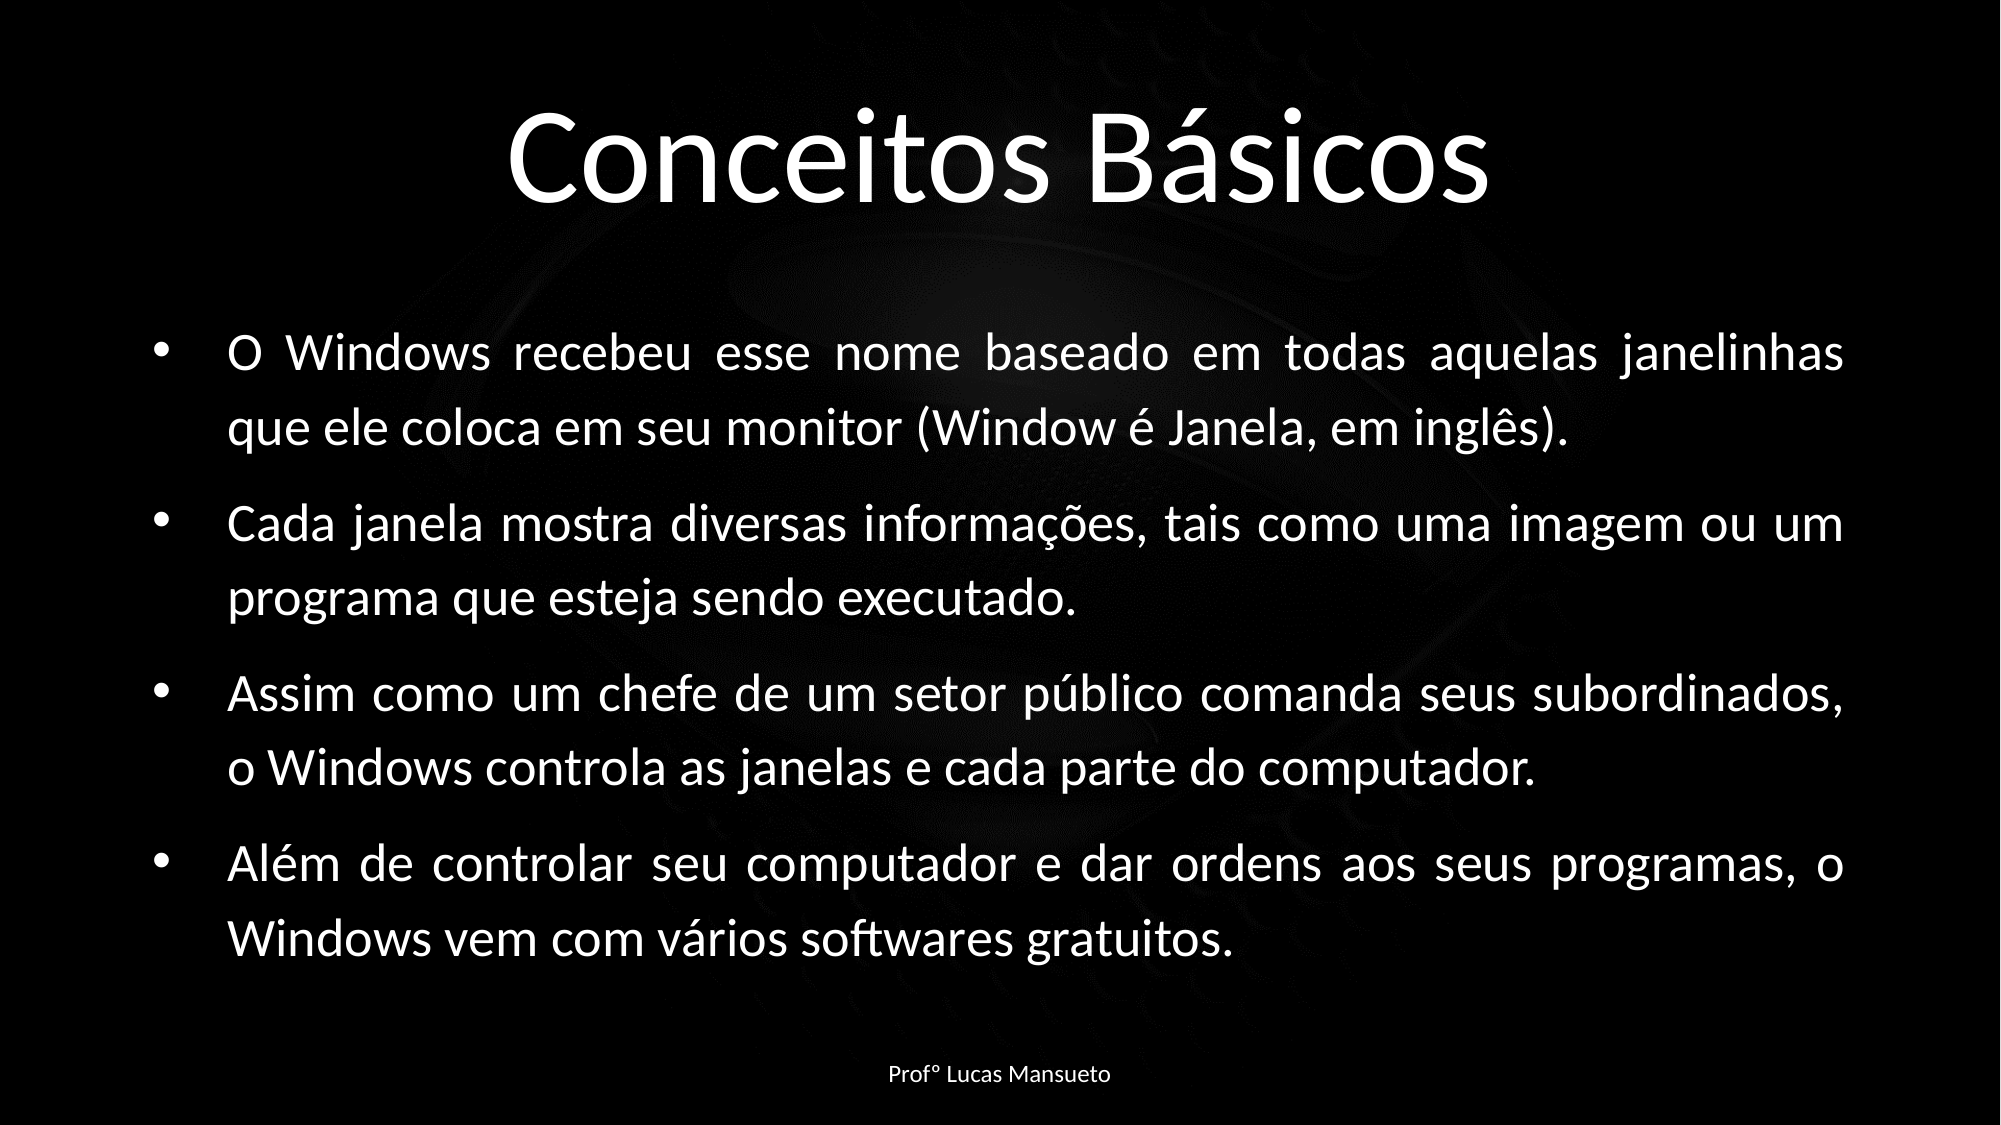

Conceitos Básicos
O Windows recebeu esse nome baseado em todas aquelas janelinhas que ele coloca em seu monitor (Window é Janela, em inglês).
Cada janela mostra diversas informações, tais como uma imagem ou um programa que esteja sendo executado.
Assim como um chefe de um setor público comanda seus subordinados, o Windows controla as janelas e cada parte do computador.
Além de controlar seu computador e dar ordens aos seus programas, o Windows vem com vários softwares gratuitos.
Profº Lucas Mansueto